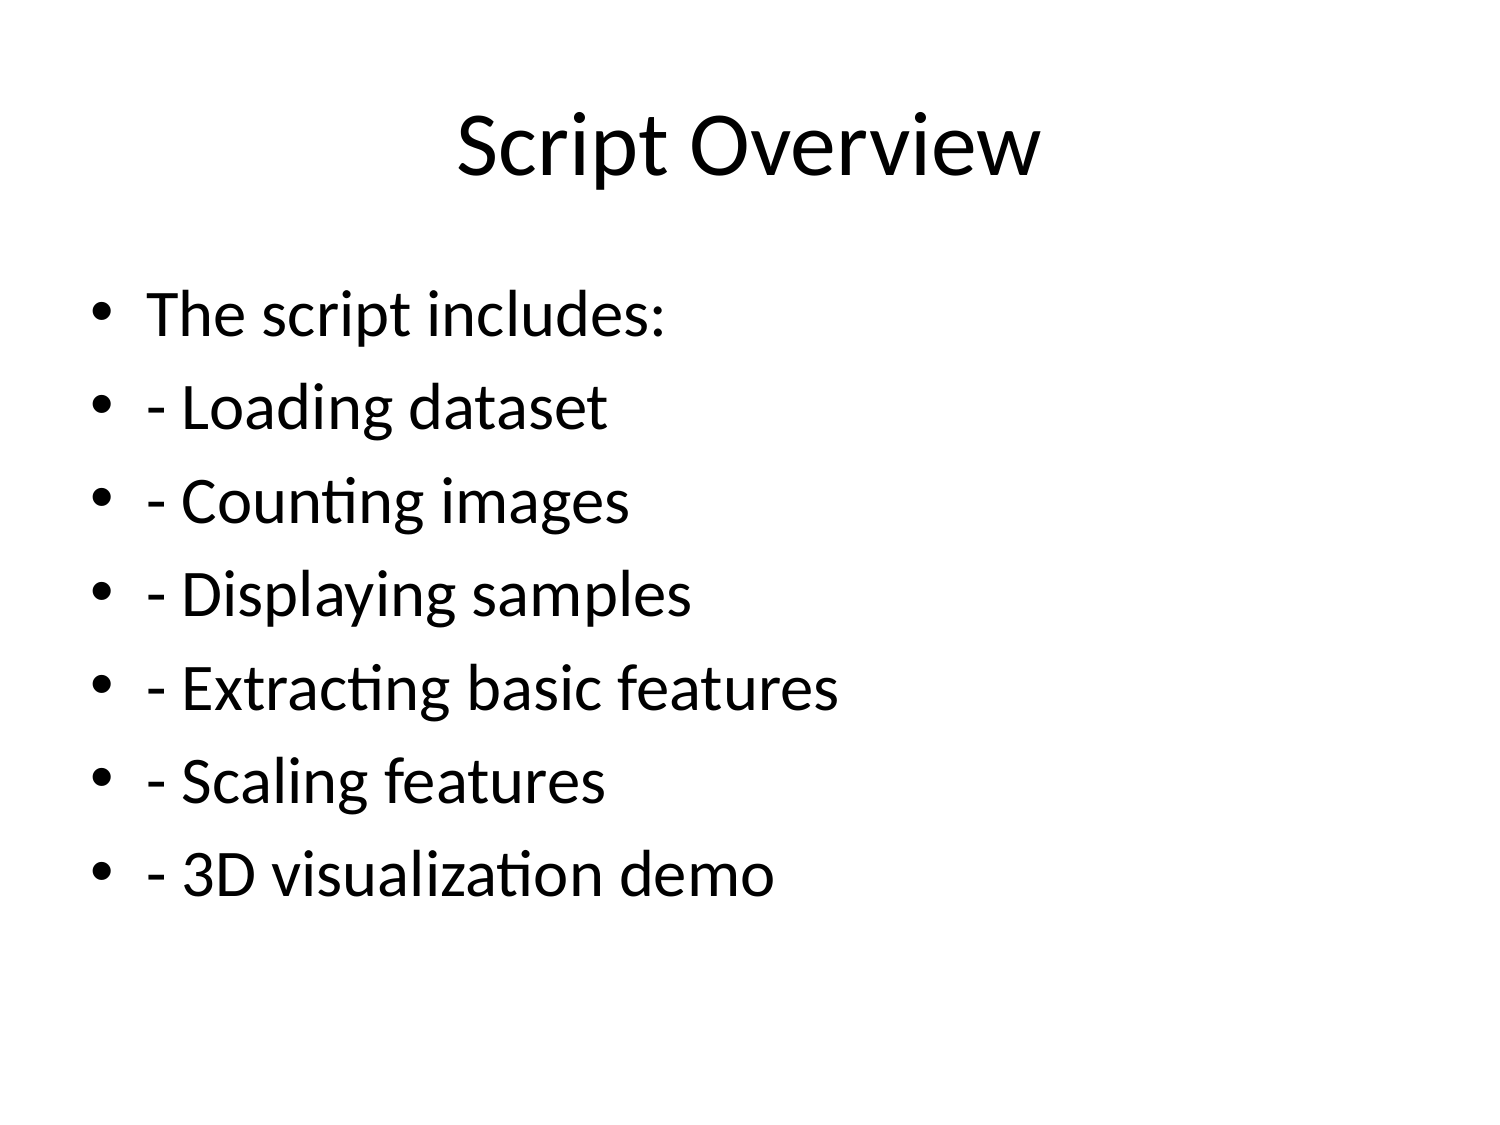

# Script Overview
The script includes:
- Loading dataset
- Counting images
- Displaying samples
- Extracting basic features
- Scaling features
- 3D visualization demo